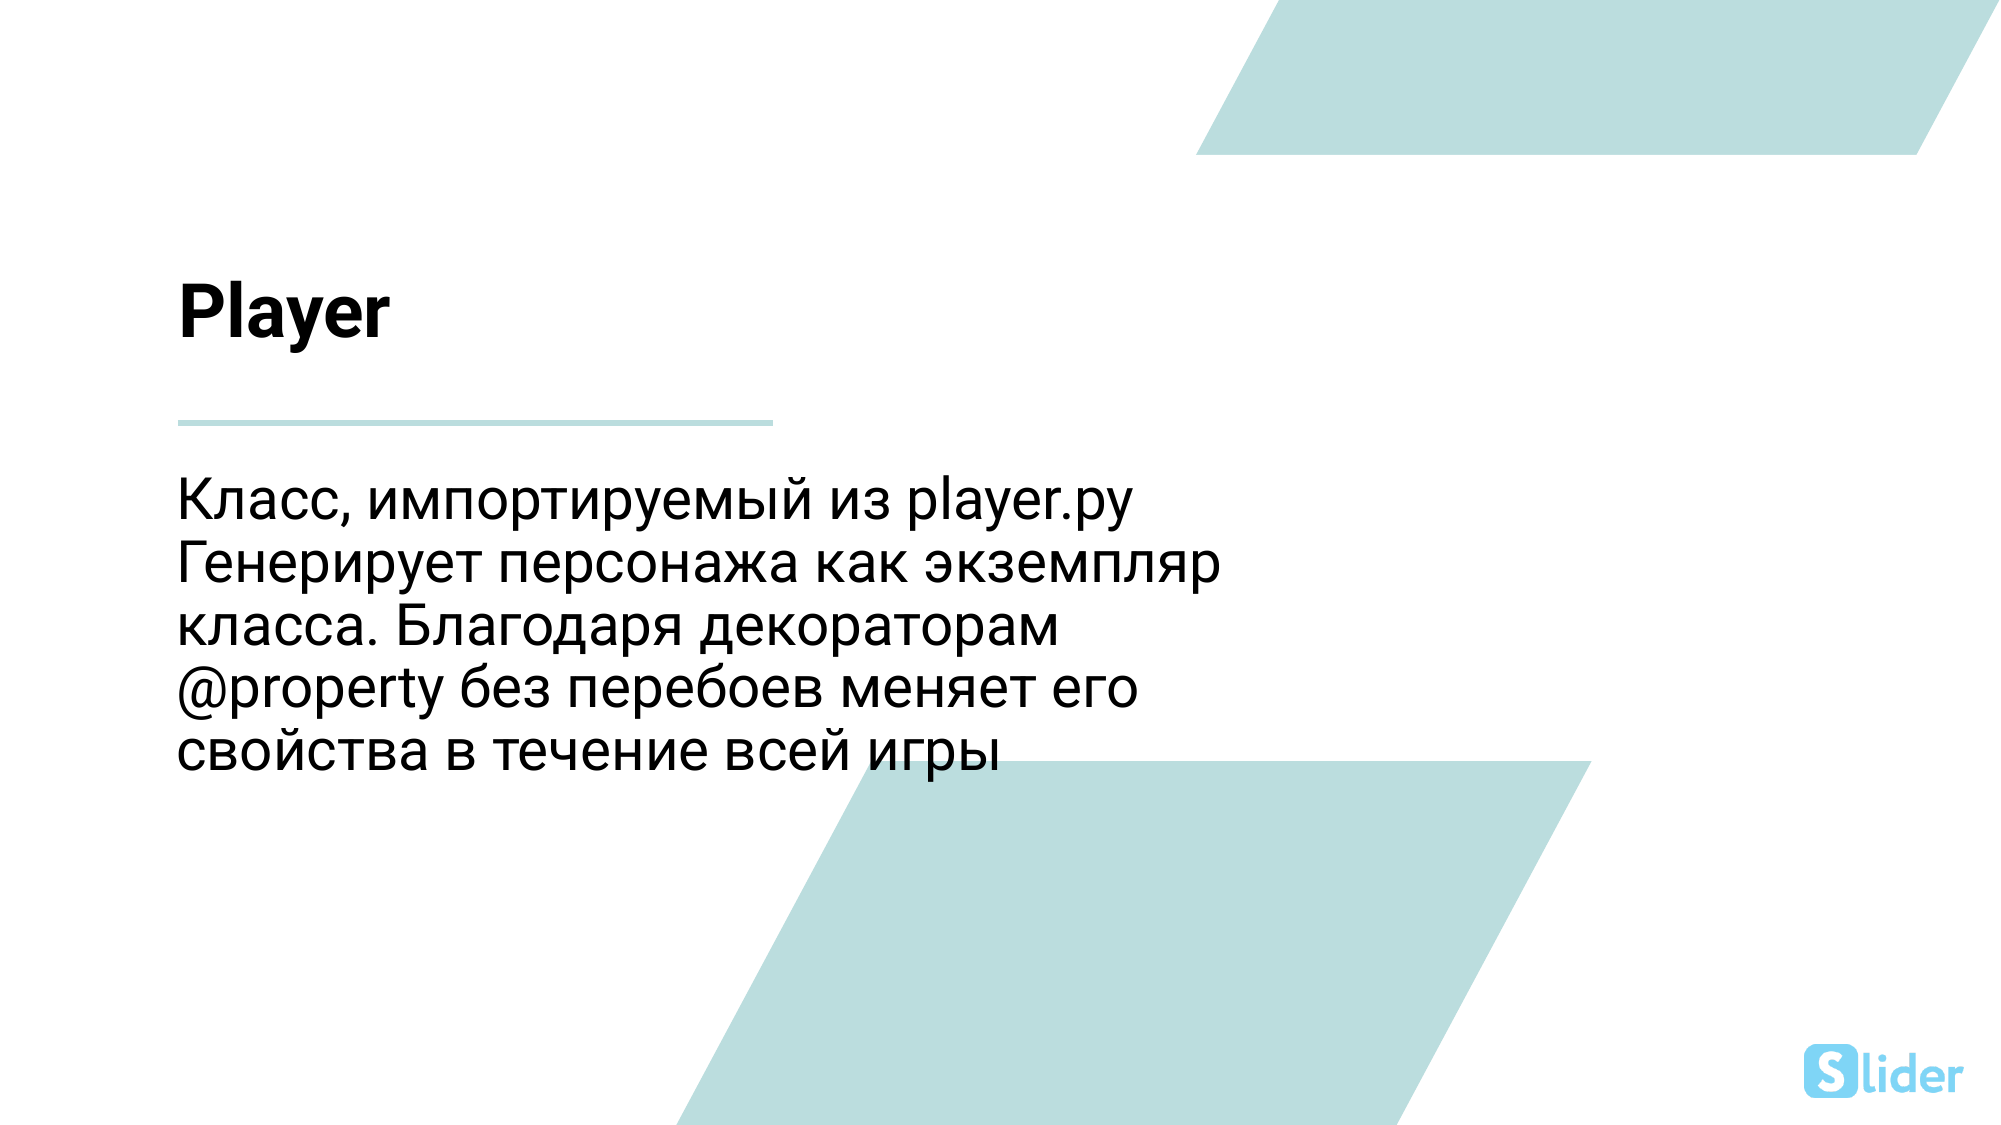

# Player

Класс, импортируемый из player.py
Генерирует персонажа как экземпляр класса. Благодаря декораторам @property без перебоев меняет его свойства в течение всей игры